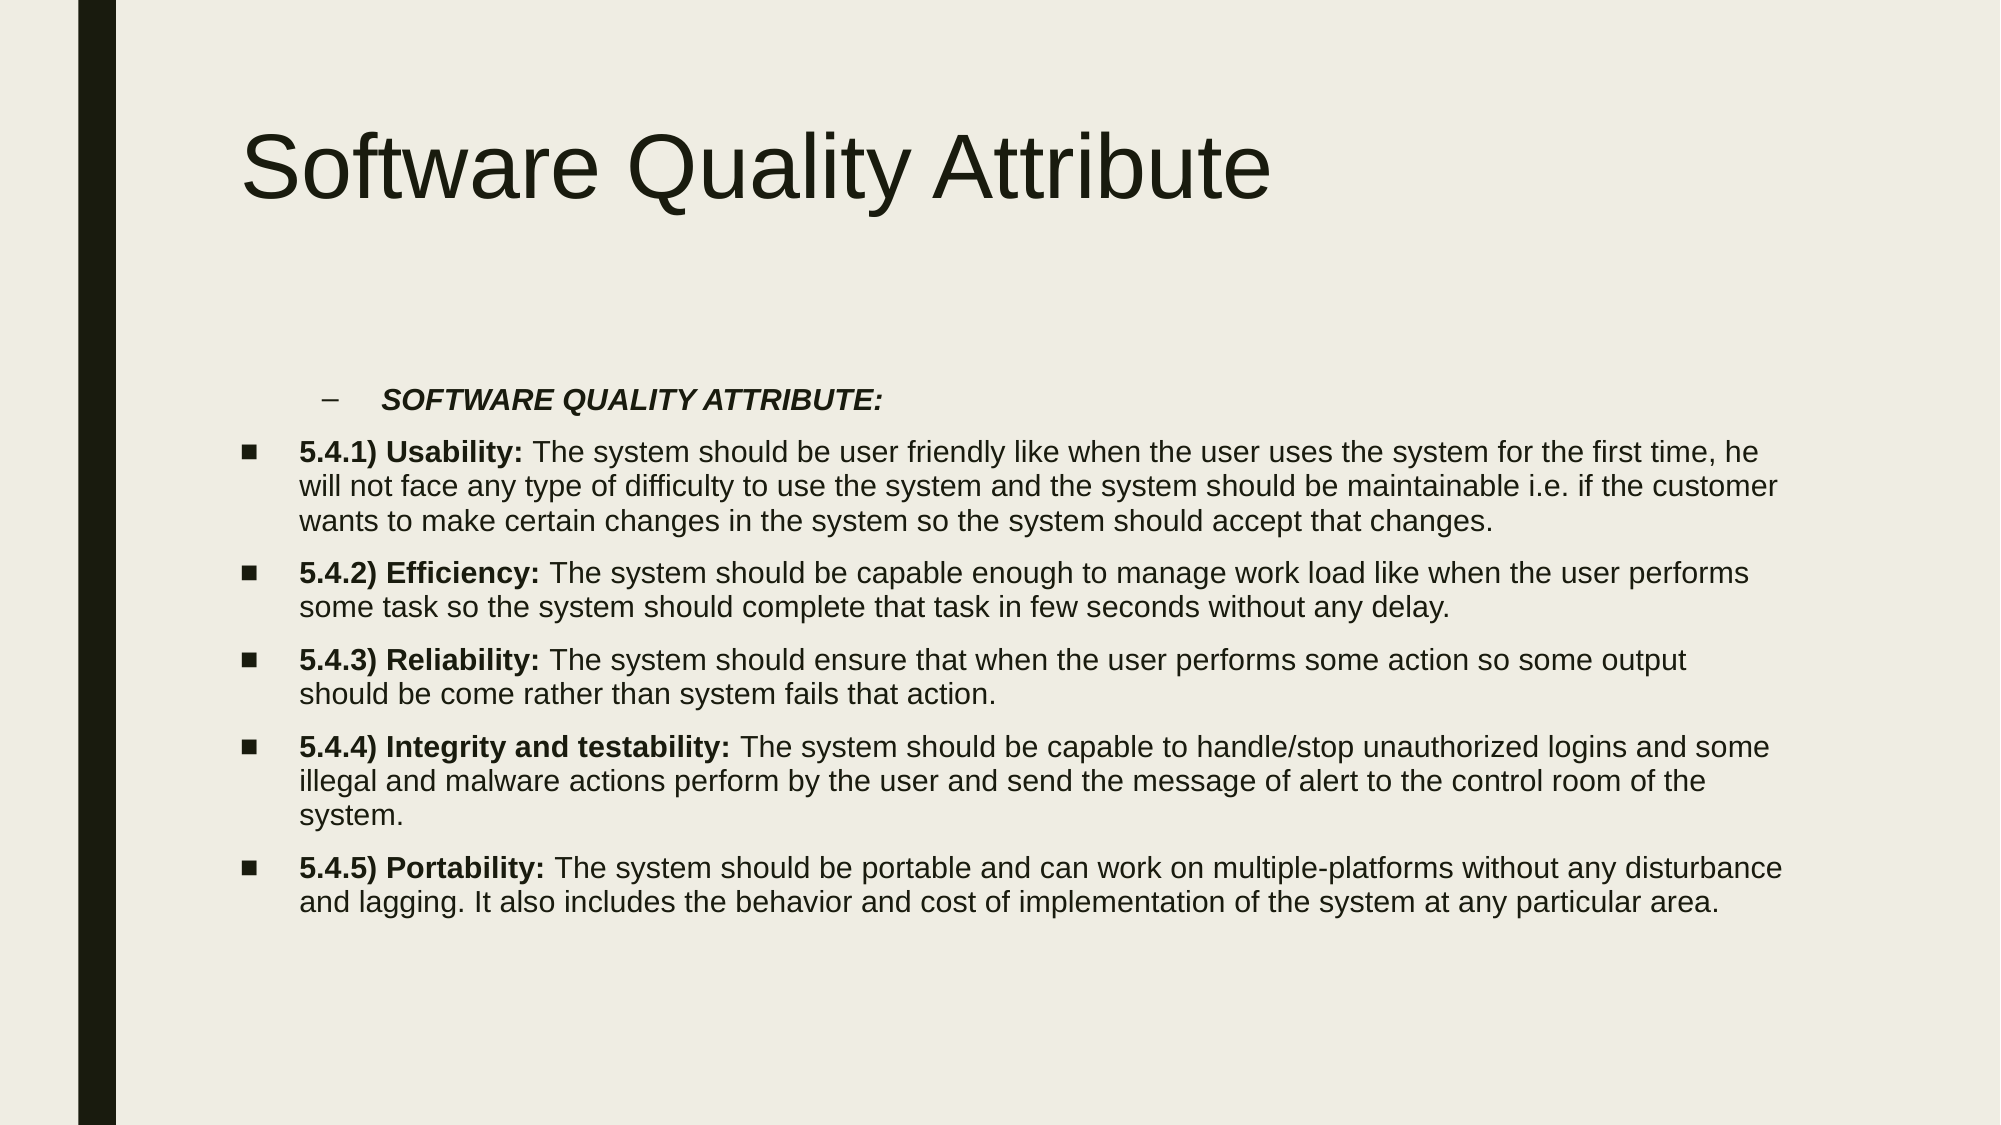

# Software Quality Attribute
SOFTWARE QUALITY ATTRIBUTE:
5.4.1) Usability: The system should be user friendly like when the user uses the system for the first time, he will not face any type of difficulty to use the system and the system should be maintainable i.e. if the customer wants to make certain changes in the system so the system should accept that changes.
5.4.2) Efficiency: The system should be capable enough to manage work load like when the user performs some task so the system should complete that task in few seconds without any delay.
5.4.3) Reliability: The system should ensure that when the user performs some action so some output should be come rather than system fails that action.
5.4.4) Integrity and testability: The system should be capable to handle/stop unauthorized logins and some illegal and malware actions perform by the user and send the message of alert to the control room of the system.
5.4.5) Portability: The system should be portable and can work on multiple-platforms without any disturbance and lagging. It also includes the behavior and cost of implementation of the system at any particular area.